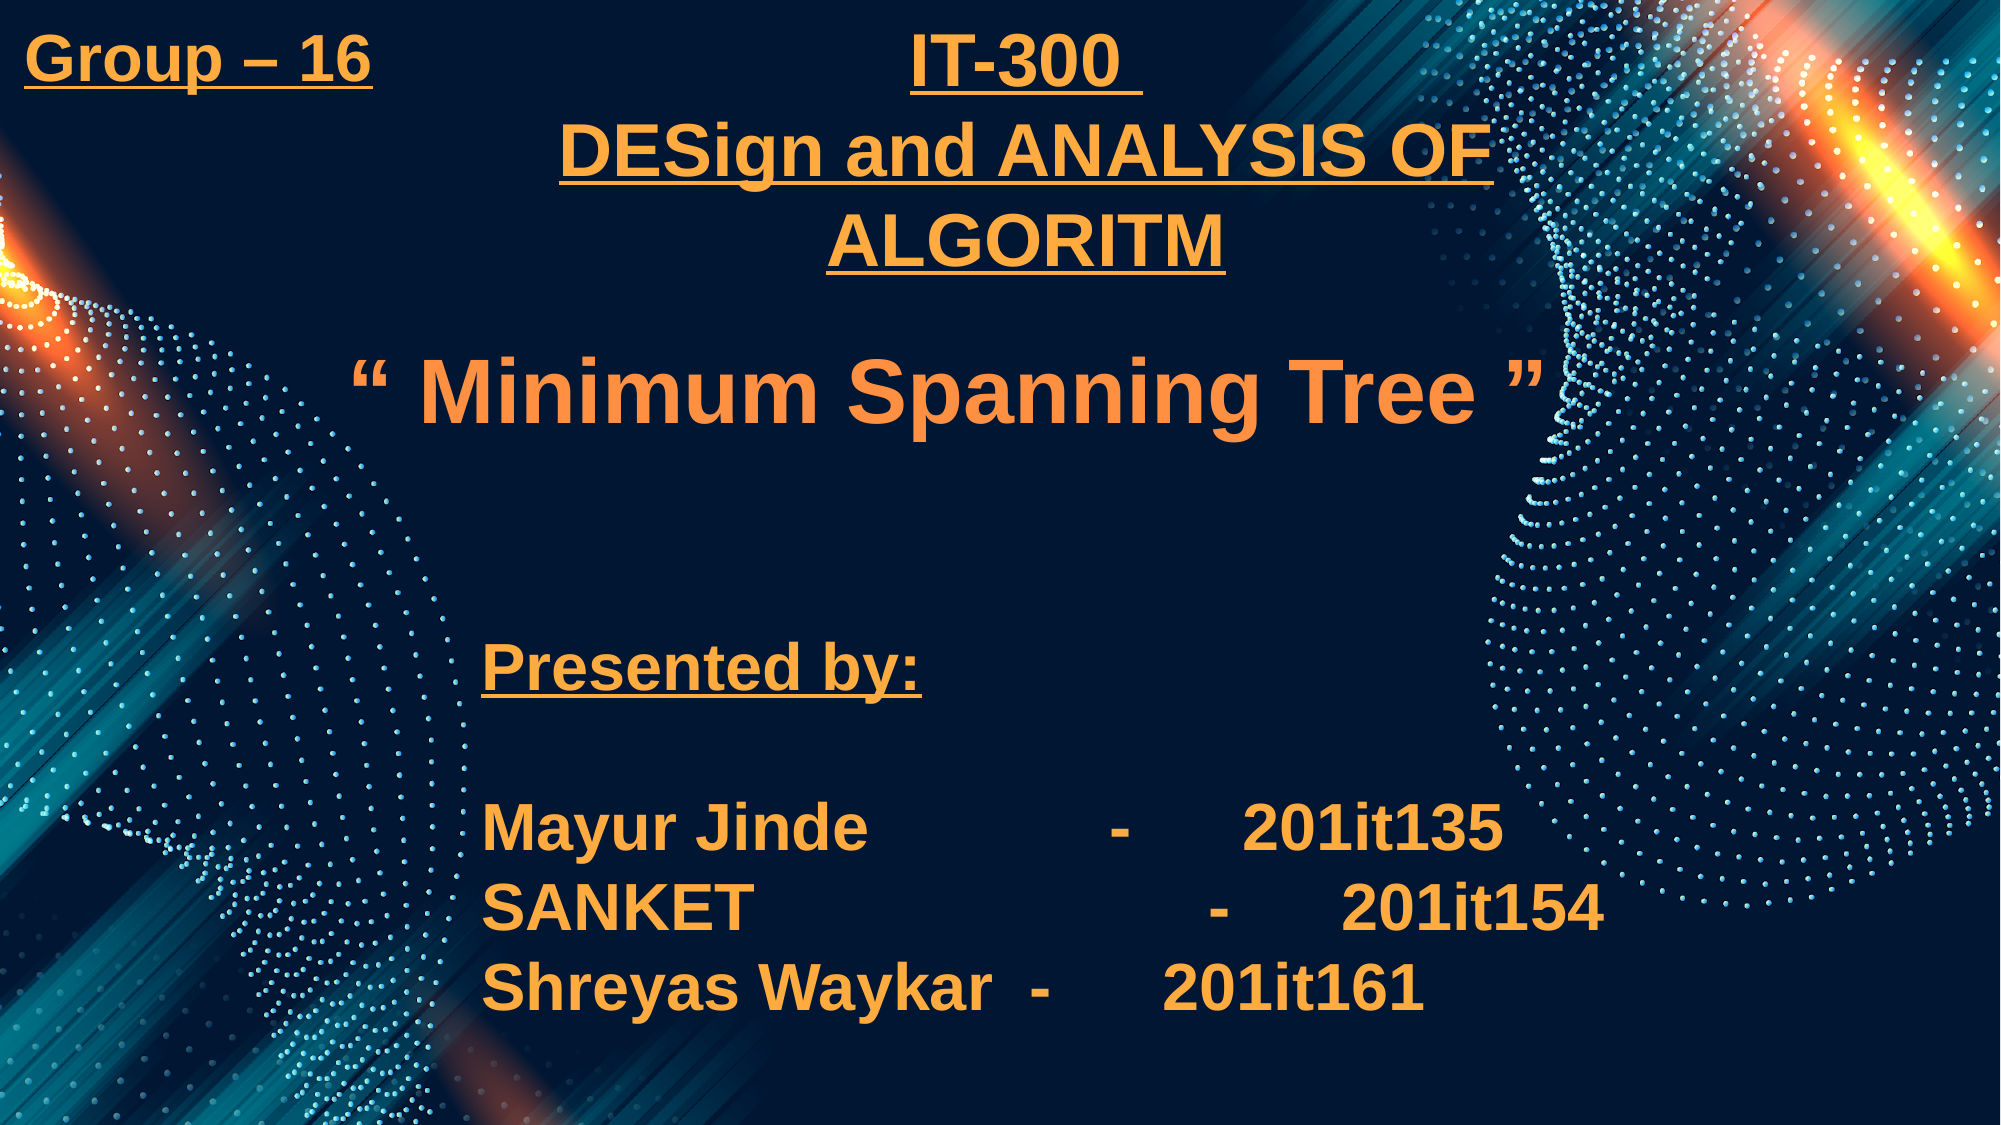

Group – 16

# IT-300 DESign and ANALYSIS OF ALGORITM
“ Minimum Spanning Tree ”
Presented by:

Mayur Jinde             -      201it135
SANKET		            -      201it154
Shreyas Waykar  -      201it161